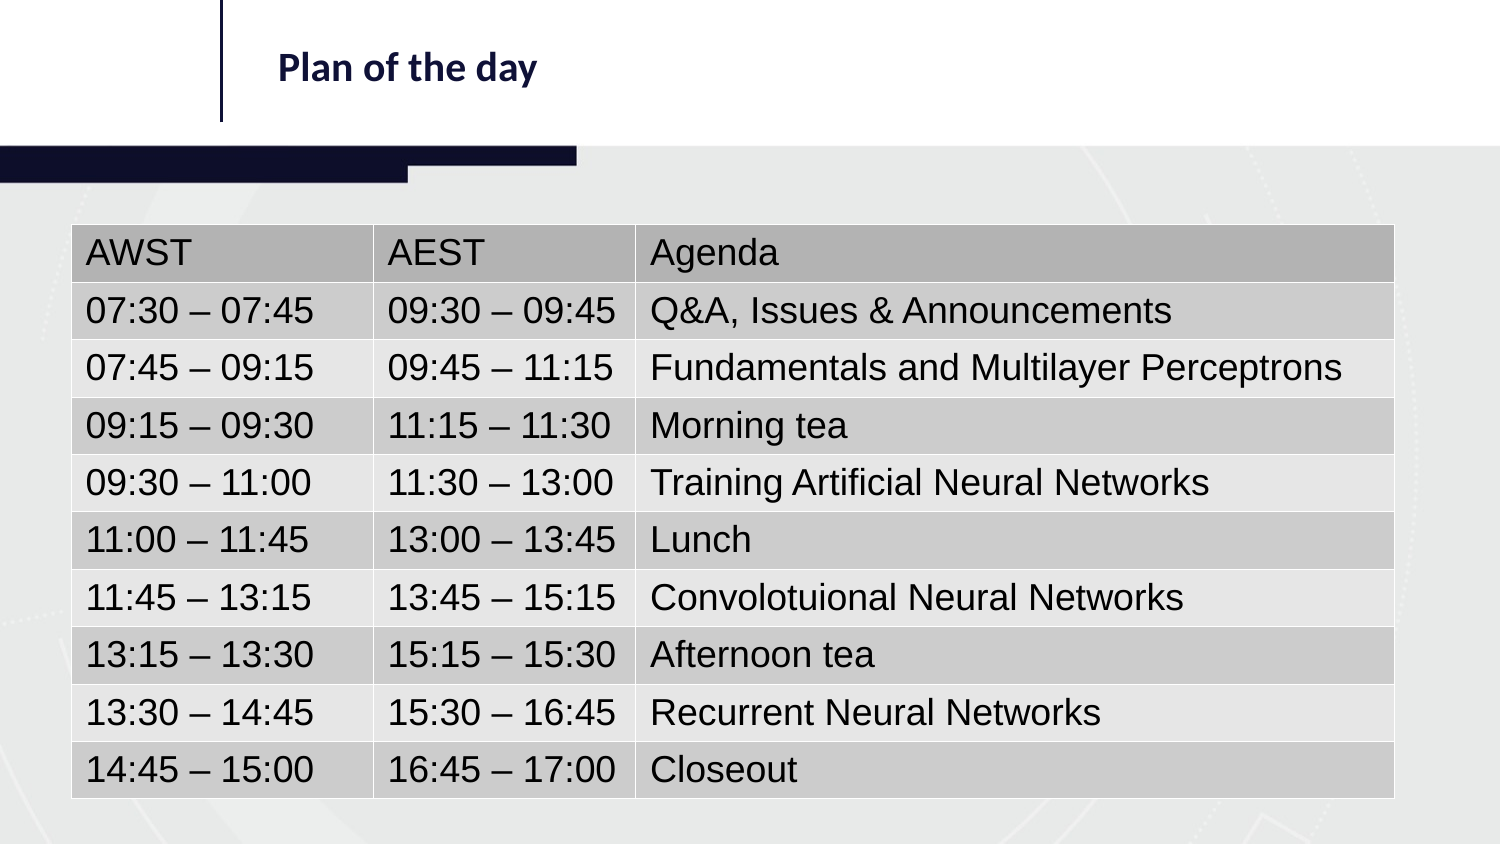

Plan of the day
| AWST | AEST | Agenda |
| --- | --- | --- |
| 07:30 – 07:45 | 09:30 – 09:45 | Q&A, Issues & Announcements |
| 07:45 – 09:15 | 09:45 – 11:15 | Fundamentals and Multilayer Perceptrons |
| 09:15 – 09:30 | 11:15 – 11:30 | Morning tea |
| 09:30 – 11:00 | 11:30 – 13:00 | Training Artificial Neural Networks |
| 11:00 – 11:45 | 13:00 – 13:45 | Lunch |
| 11:45 – 13:15 | 13:45 – 15:15 | Convolotuional Neural Networks |
| 13:15 – 13:30 | 15:15 – 15:30 | Afternoon tea |
| 13:30 – 14:45 | 15:30 – 16:45 | Recurrent Neural Networks |
| 14:45 – 15:00 | 16:45 – 17:00 | Closeout |